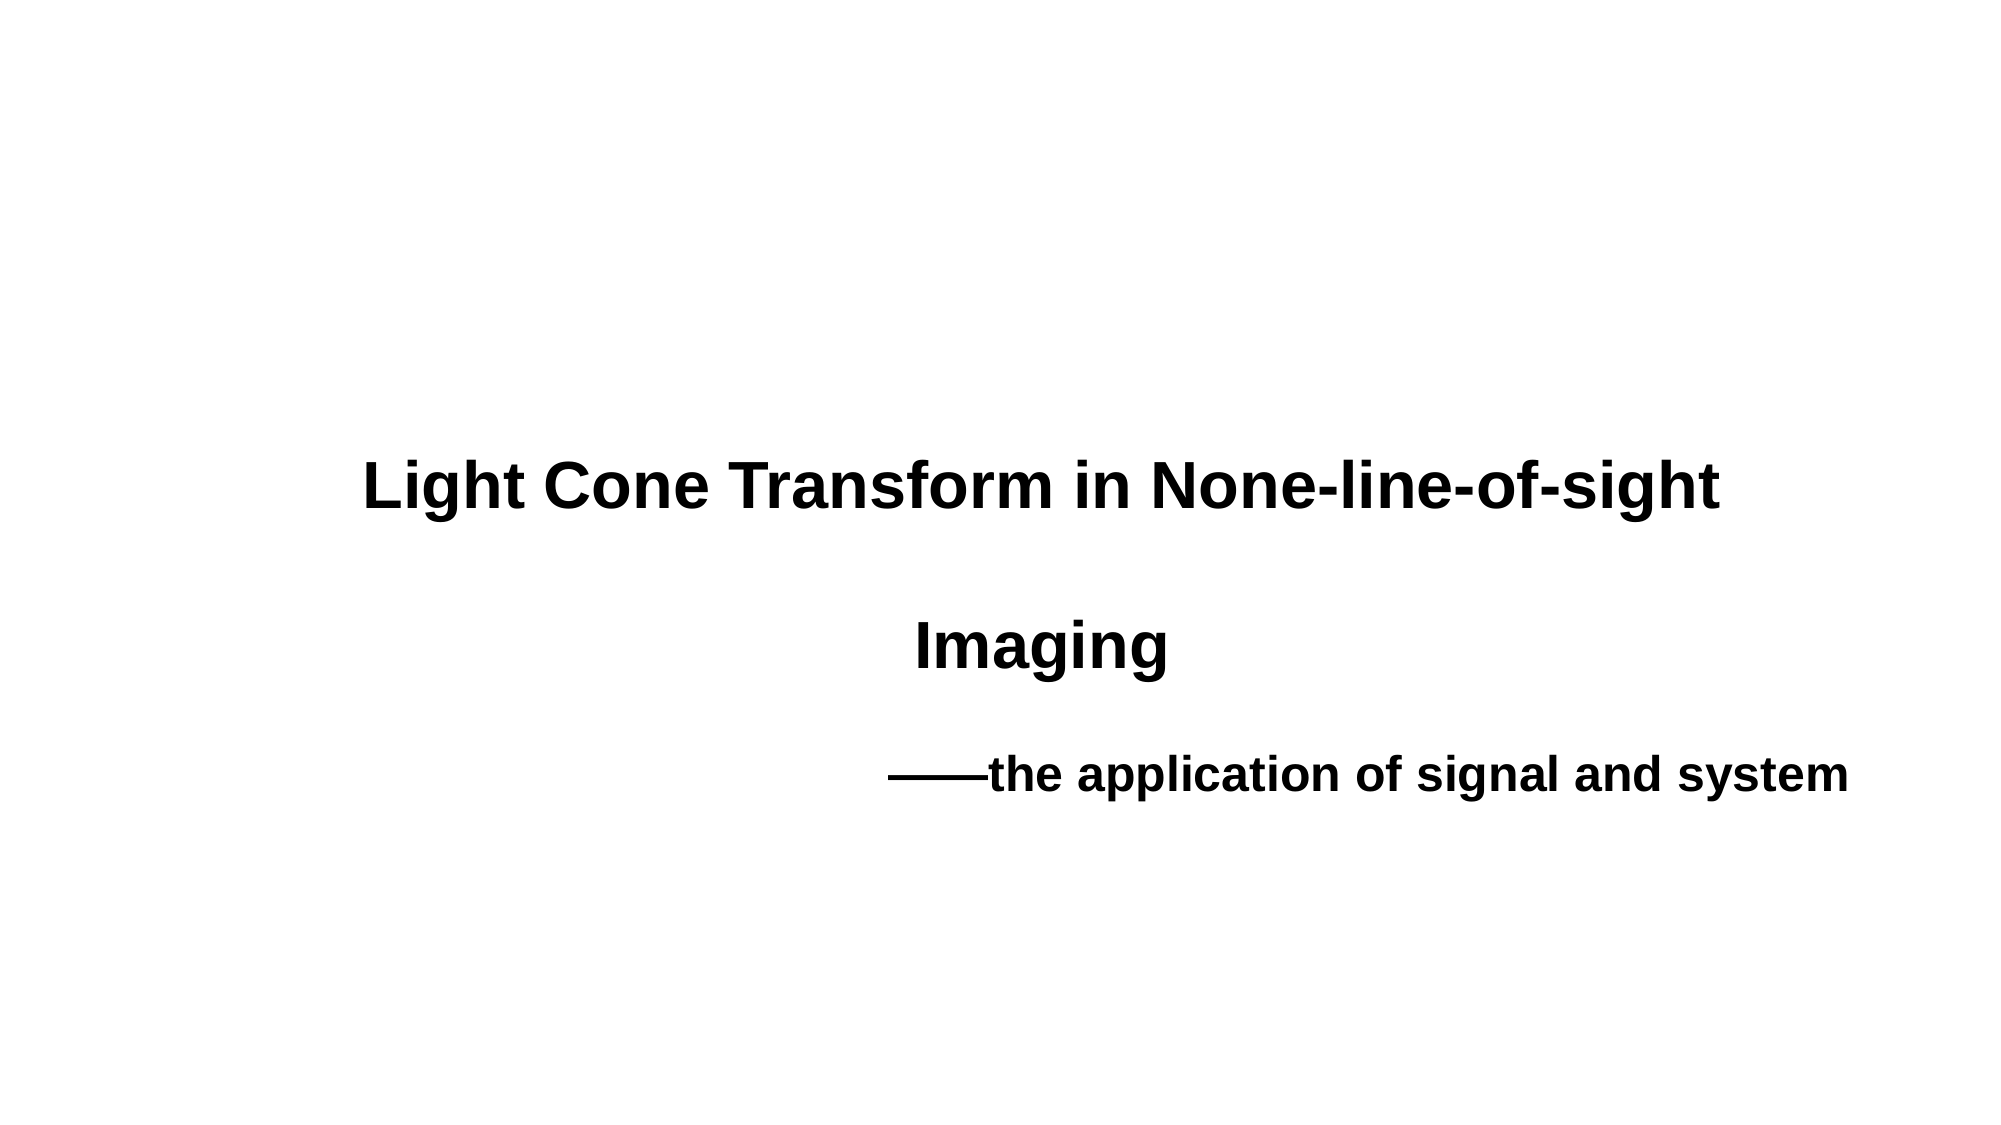

Light Cone Transform in None-line-of-sight Imaging
——the application of signal and system